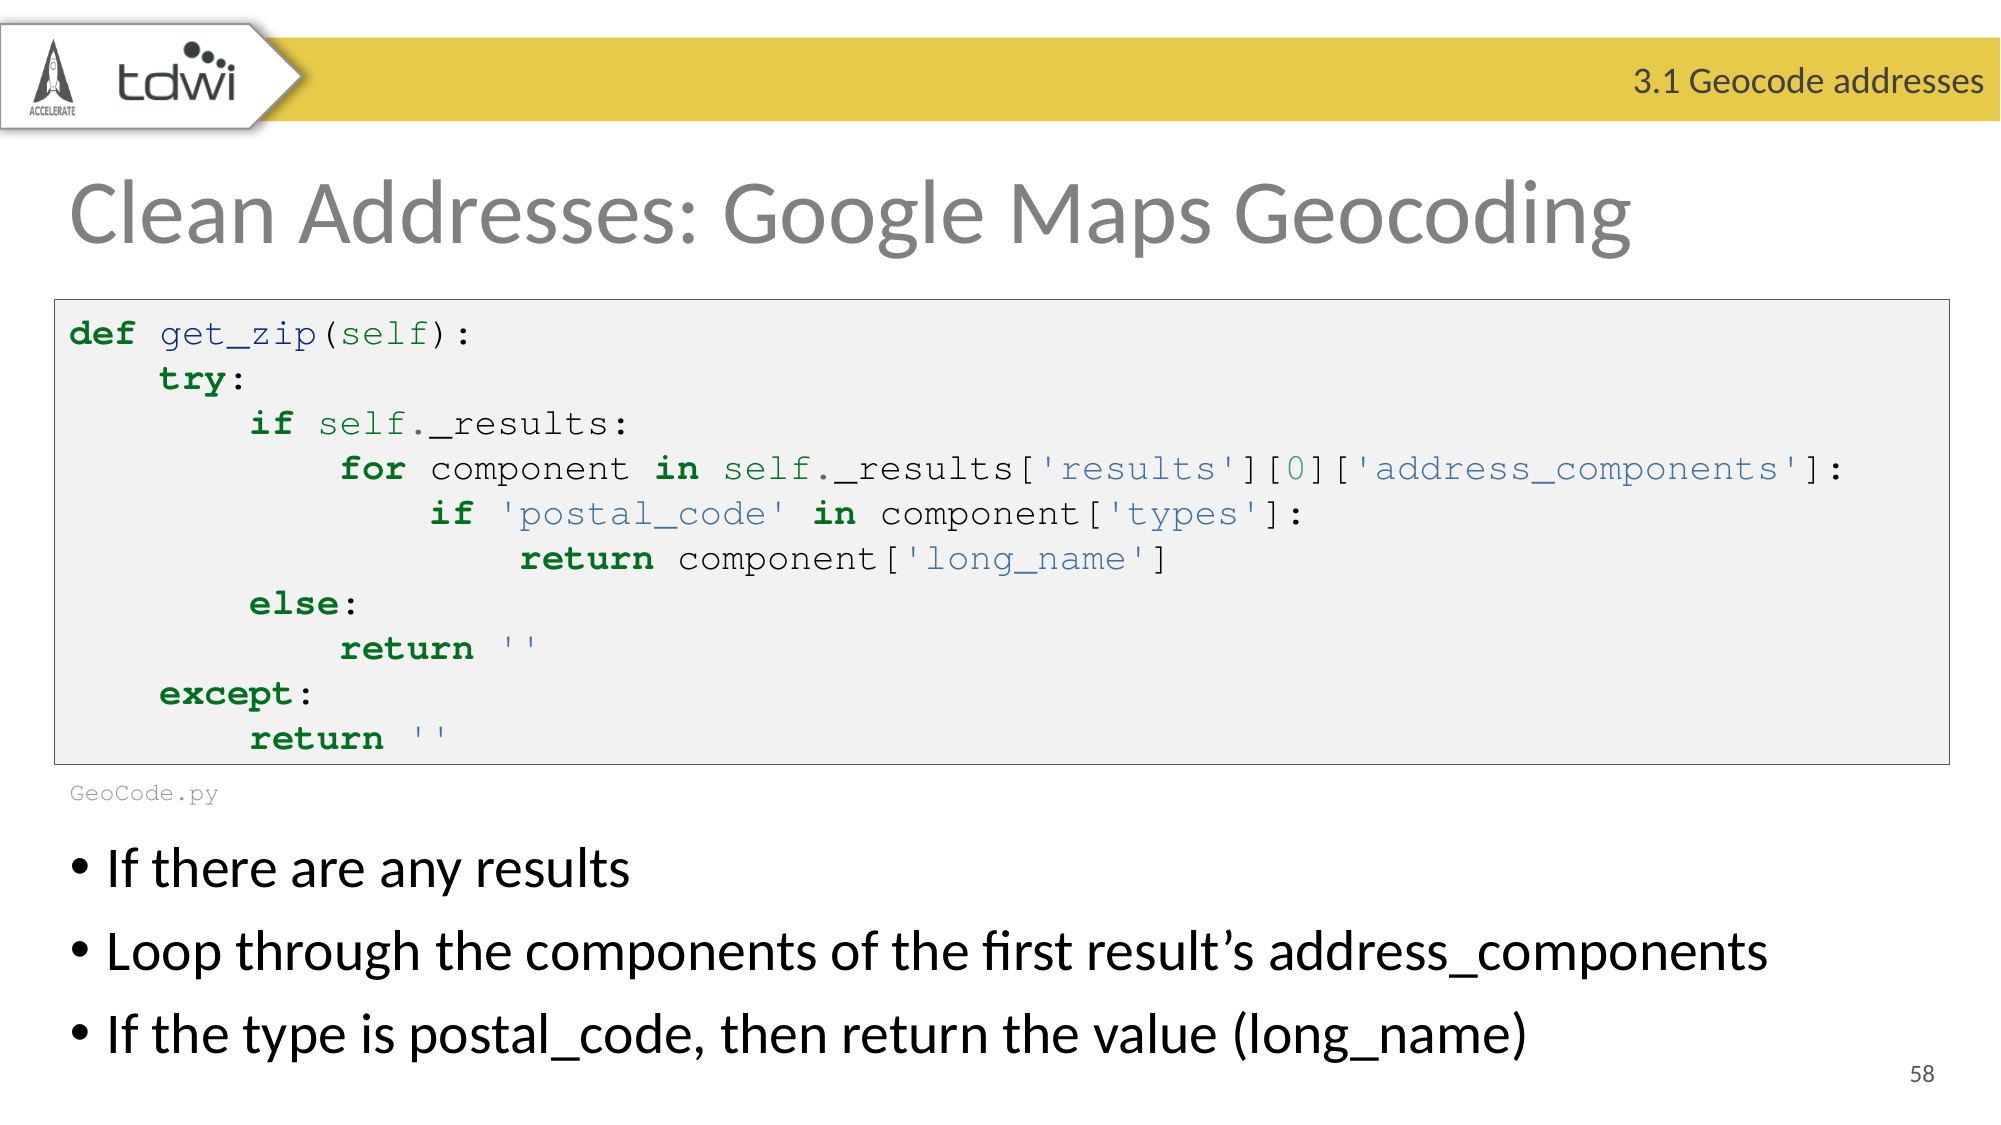

3.1 Geocode addresses
# Clean Addresses: Google Maps Geocoding
def get_zip(self):
    try:
        if self._results:
            for component in self._results['results'][0]['address_components']:
                if 'postal_code' in component['types']:
                    return component['long_name']
        else:
            return ''
    except:
        return ''
GeoCode.py
If there are any results
Loop through the components of the first result’s address_components
If the type is postal_code, then return the value (long_name)
58